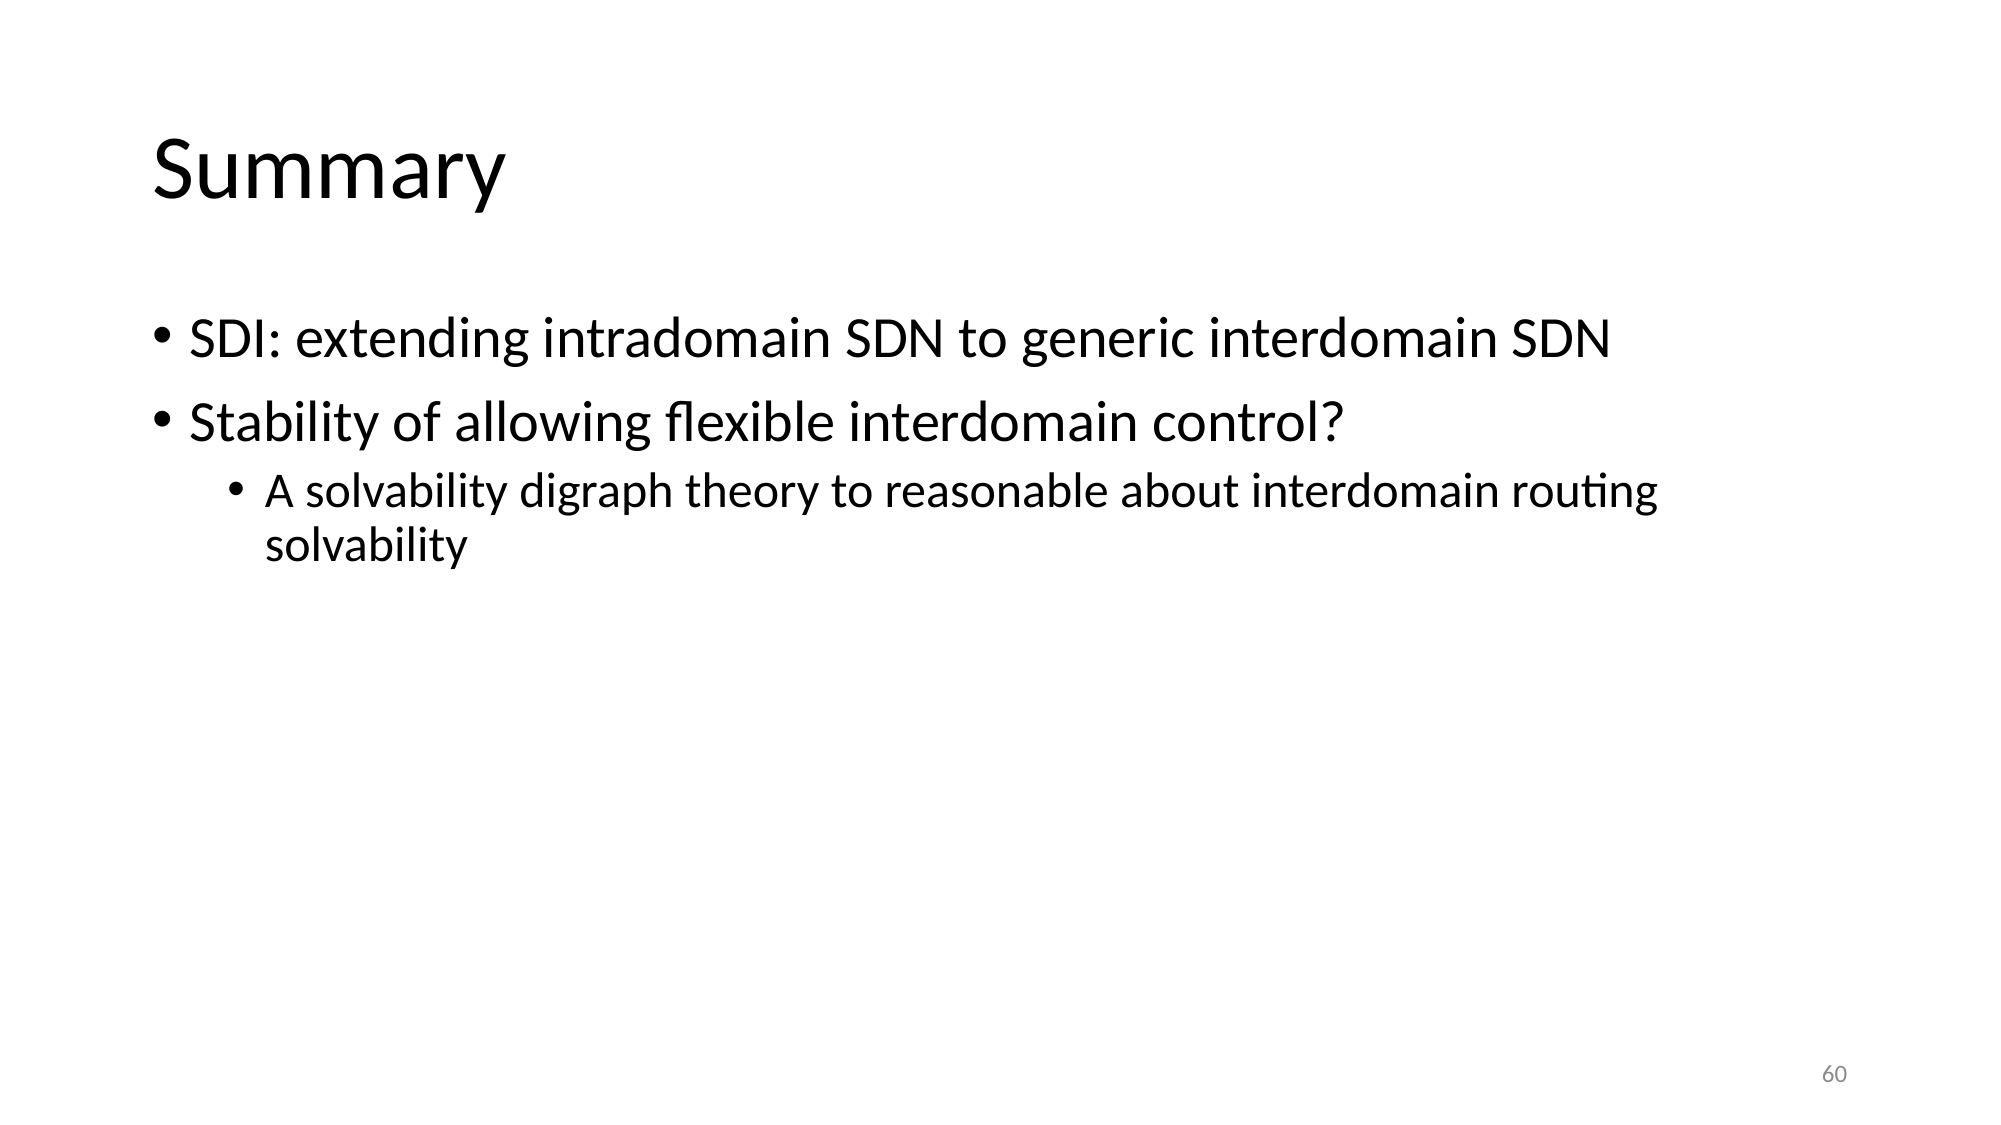

# Summary
SDI: extending intradomain SDN to generic interdomain SDN
Stability of allowing flexible interdomain control?
A solvability digraph theory to reasonable about interdomain routing solvability

60